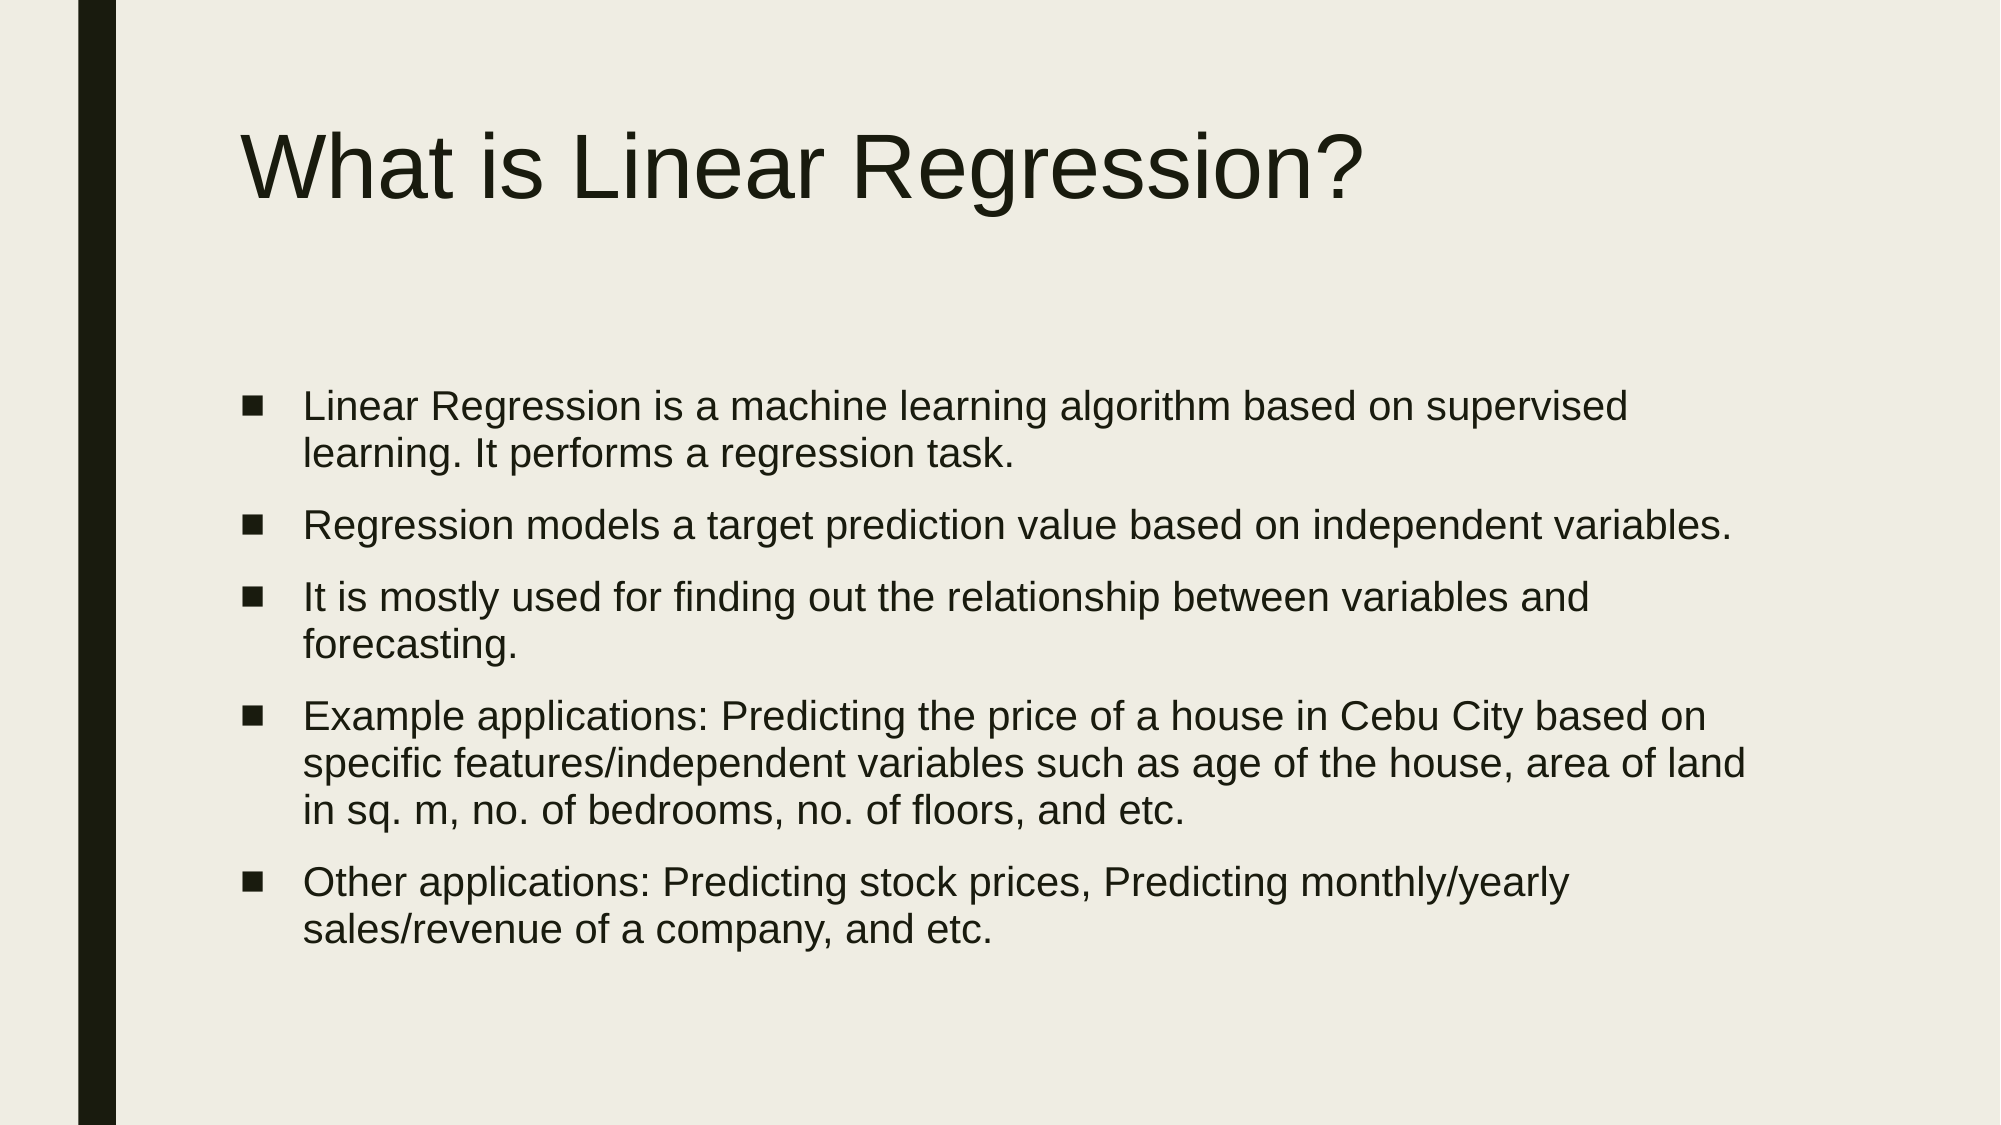

# What is Linear Regression?
Linear Regression is a machine learning algorithm based on supervised learning. It performs a regression task.
Regression models a target prediction value based on independent variables.
It is mostly used for finding out the relationship between variables and forecasting.
Example applications: Predicting the price of a house in Cebu City based on specific features/independent variables such as age of the house, area of land in sq. m, no. of bedrooms, no. of floors, and etc.
Other applications: Predicting stock prices, Predicting monthly/yearly sales/revenue of a company, and etc.